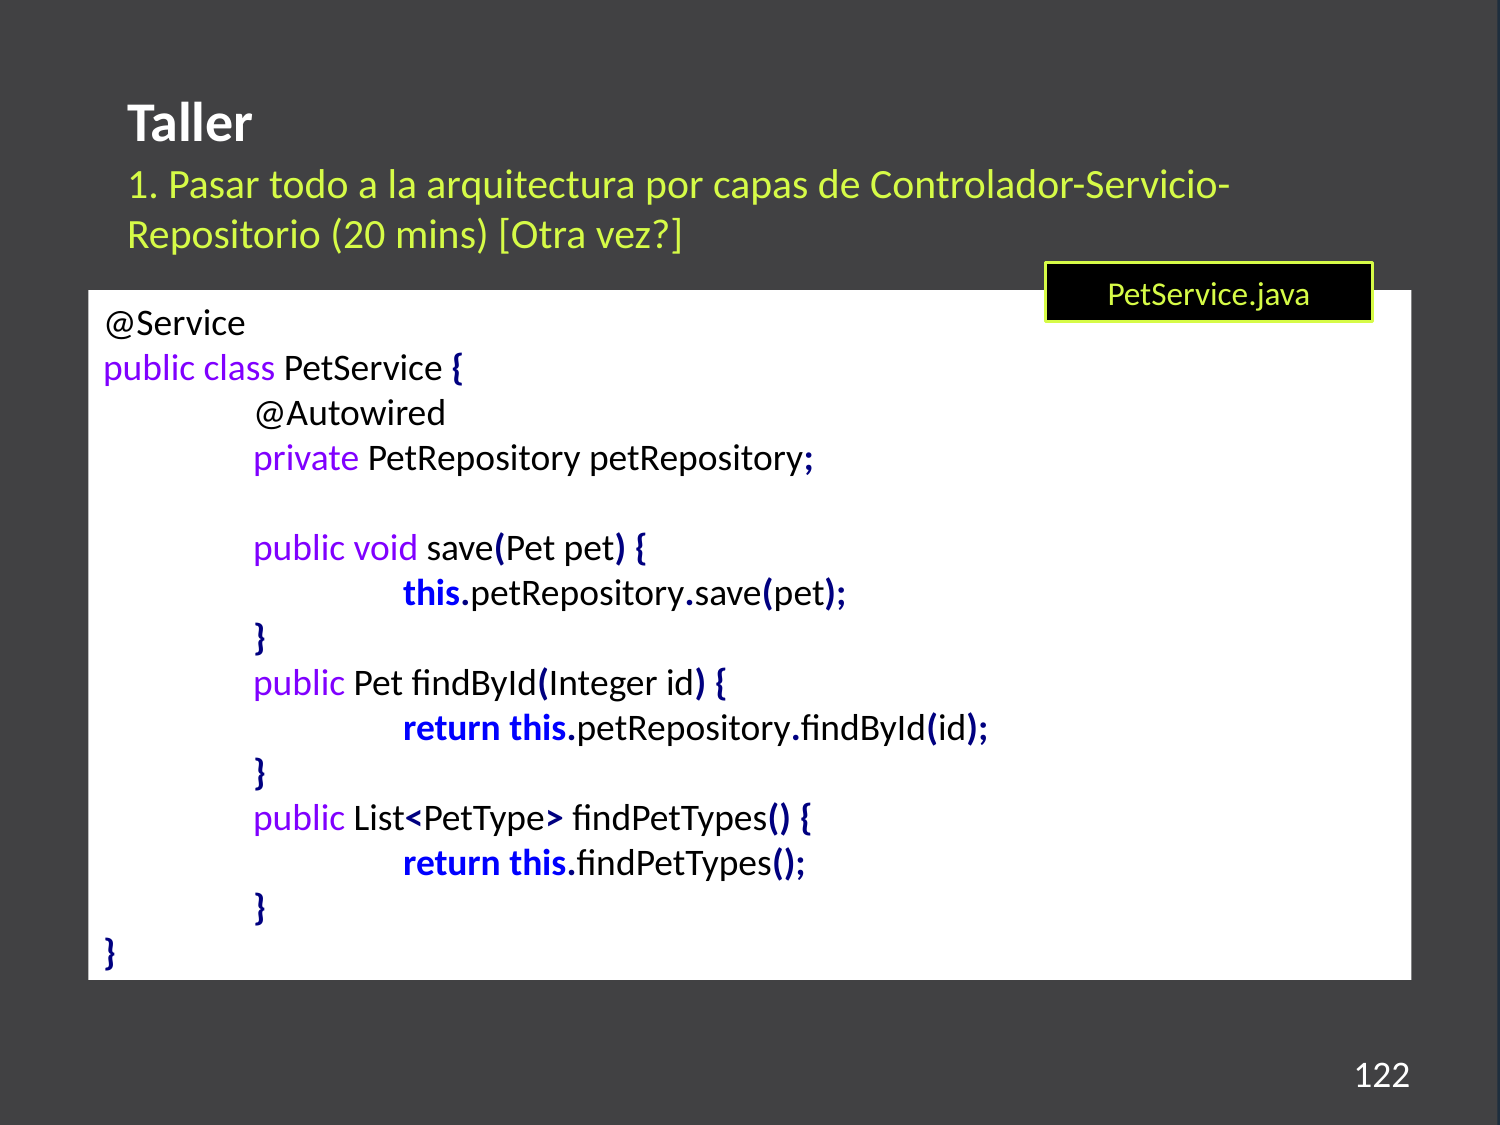

Taller
1. Pasar todo a la arquitectura por capas de Controlador-Servicio-Repositorio (20 mins) [Otra vez?]

PetService.java
@Service
public class PetService {
	@Autowired
	private PetRepository petRepository;

	public void save(Pet pet) {
		this.petRepository.save(pet);
	}
	public Pet findById(Integer id) {
		return this.petRepository.findById(id);
	}
	public List<PetType> findPetTypes() {
		return this.findPetTypes();
	}
}
122